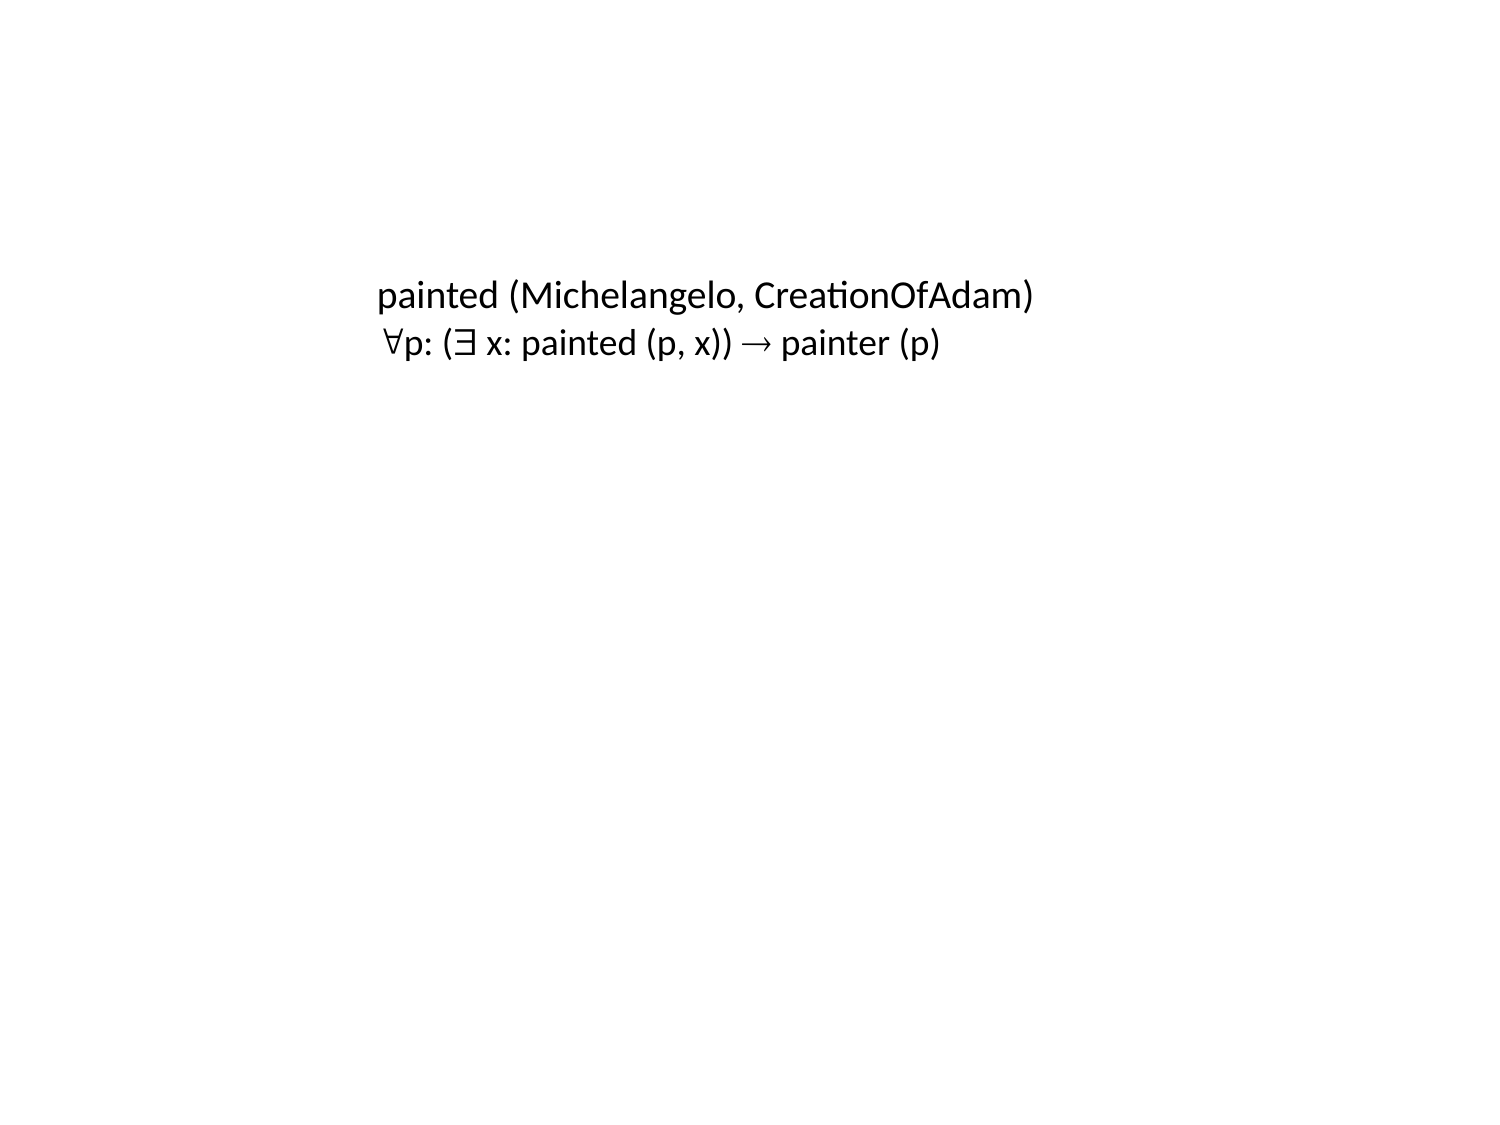

painted (Michelangelo, CreationOfAdam)
∀p: (∃ x: painted (p, x)) → painter (p)